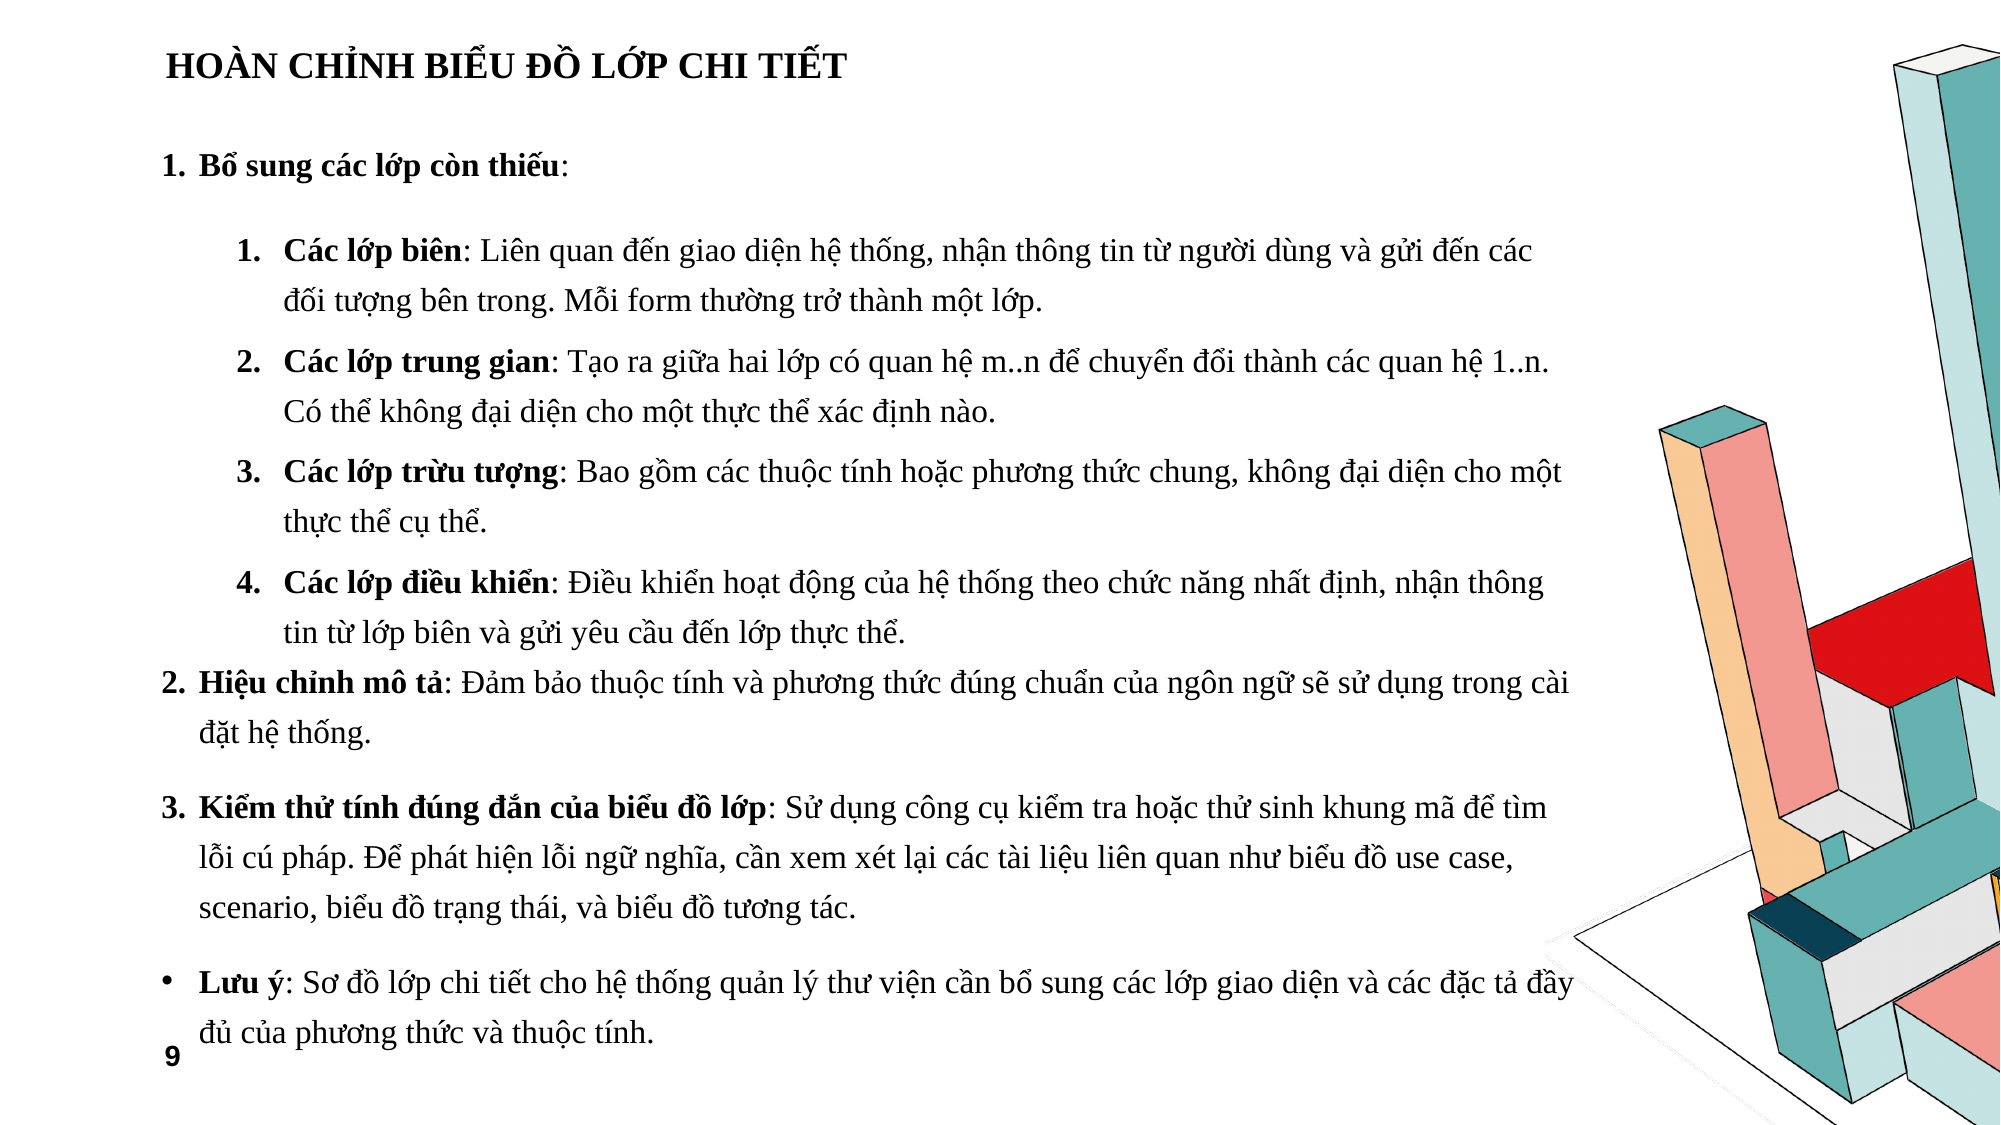

# Hoàn chỉnh biểu đồ lớp chi tiết
Bổ sung các lớp còn thiếu:
Các lớp biên: Liên quan đến giao diện hệ thống, nhận thông tin từ người dùng và gửi đến các đối tượng bên trong. Mỗi form thường trở thành một lớp.
Các lớp trung gian: Tạo ra giữa hai lớp có quan hệ m..n để chuyển đổi thành các quan hệ 1..n. Có thể không đại diện cho một thực thể xác định nào.
Các lớp trừu tượng: Bao gồm các thuộc tính hoặc phương thức chung, không đại diện cho một thực thể cụ thể.
Các lớp điều khiển: Điều khiển hoạt động của hệ thống theo chức năng nhất định, nhận thông tin từ lớp biên và gửi yêu cầu đến lớp thực thể.
Hiệu chỉnh mô tả: Đảm bảo thuộc tính và phương thức đúng chuẩn của ngôn ngữ sẽ sử dụng trong cài đặt hệ thống.
Kiểm thử tính đúng đắn của biểu đồ lớp: Sử dụng công cụ kiểm tra hoặc thử sinh khung mã để tìm lỗi cú pháp. Để phát hiện lỗi ngữ nghĩa, cần xem xét lại các tài liệu liên quan như biểu đồ use case, scenario, biểu đồ trạng thái, và biểu đồ tương tác.
Lưu ý: Sơ đồ lớp chi tiết cho hệ thống quản lý thư viện cần bổ sung các lớp giao diện và các đặc tả đầy đủ của phương thức và thuộc tính.

9